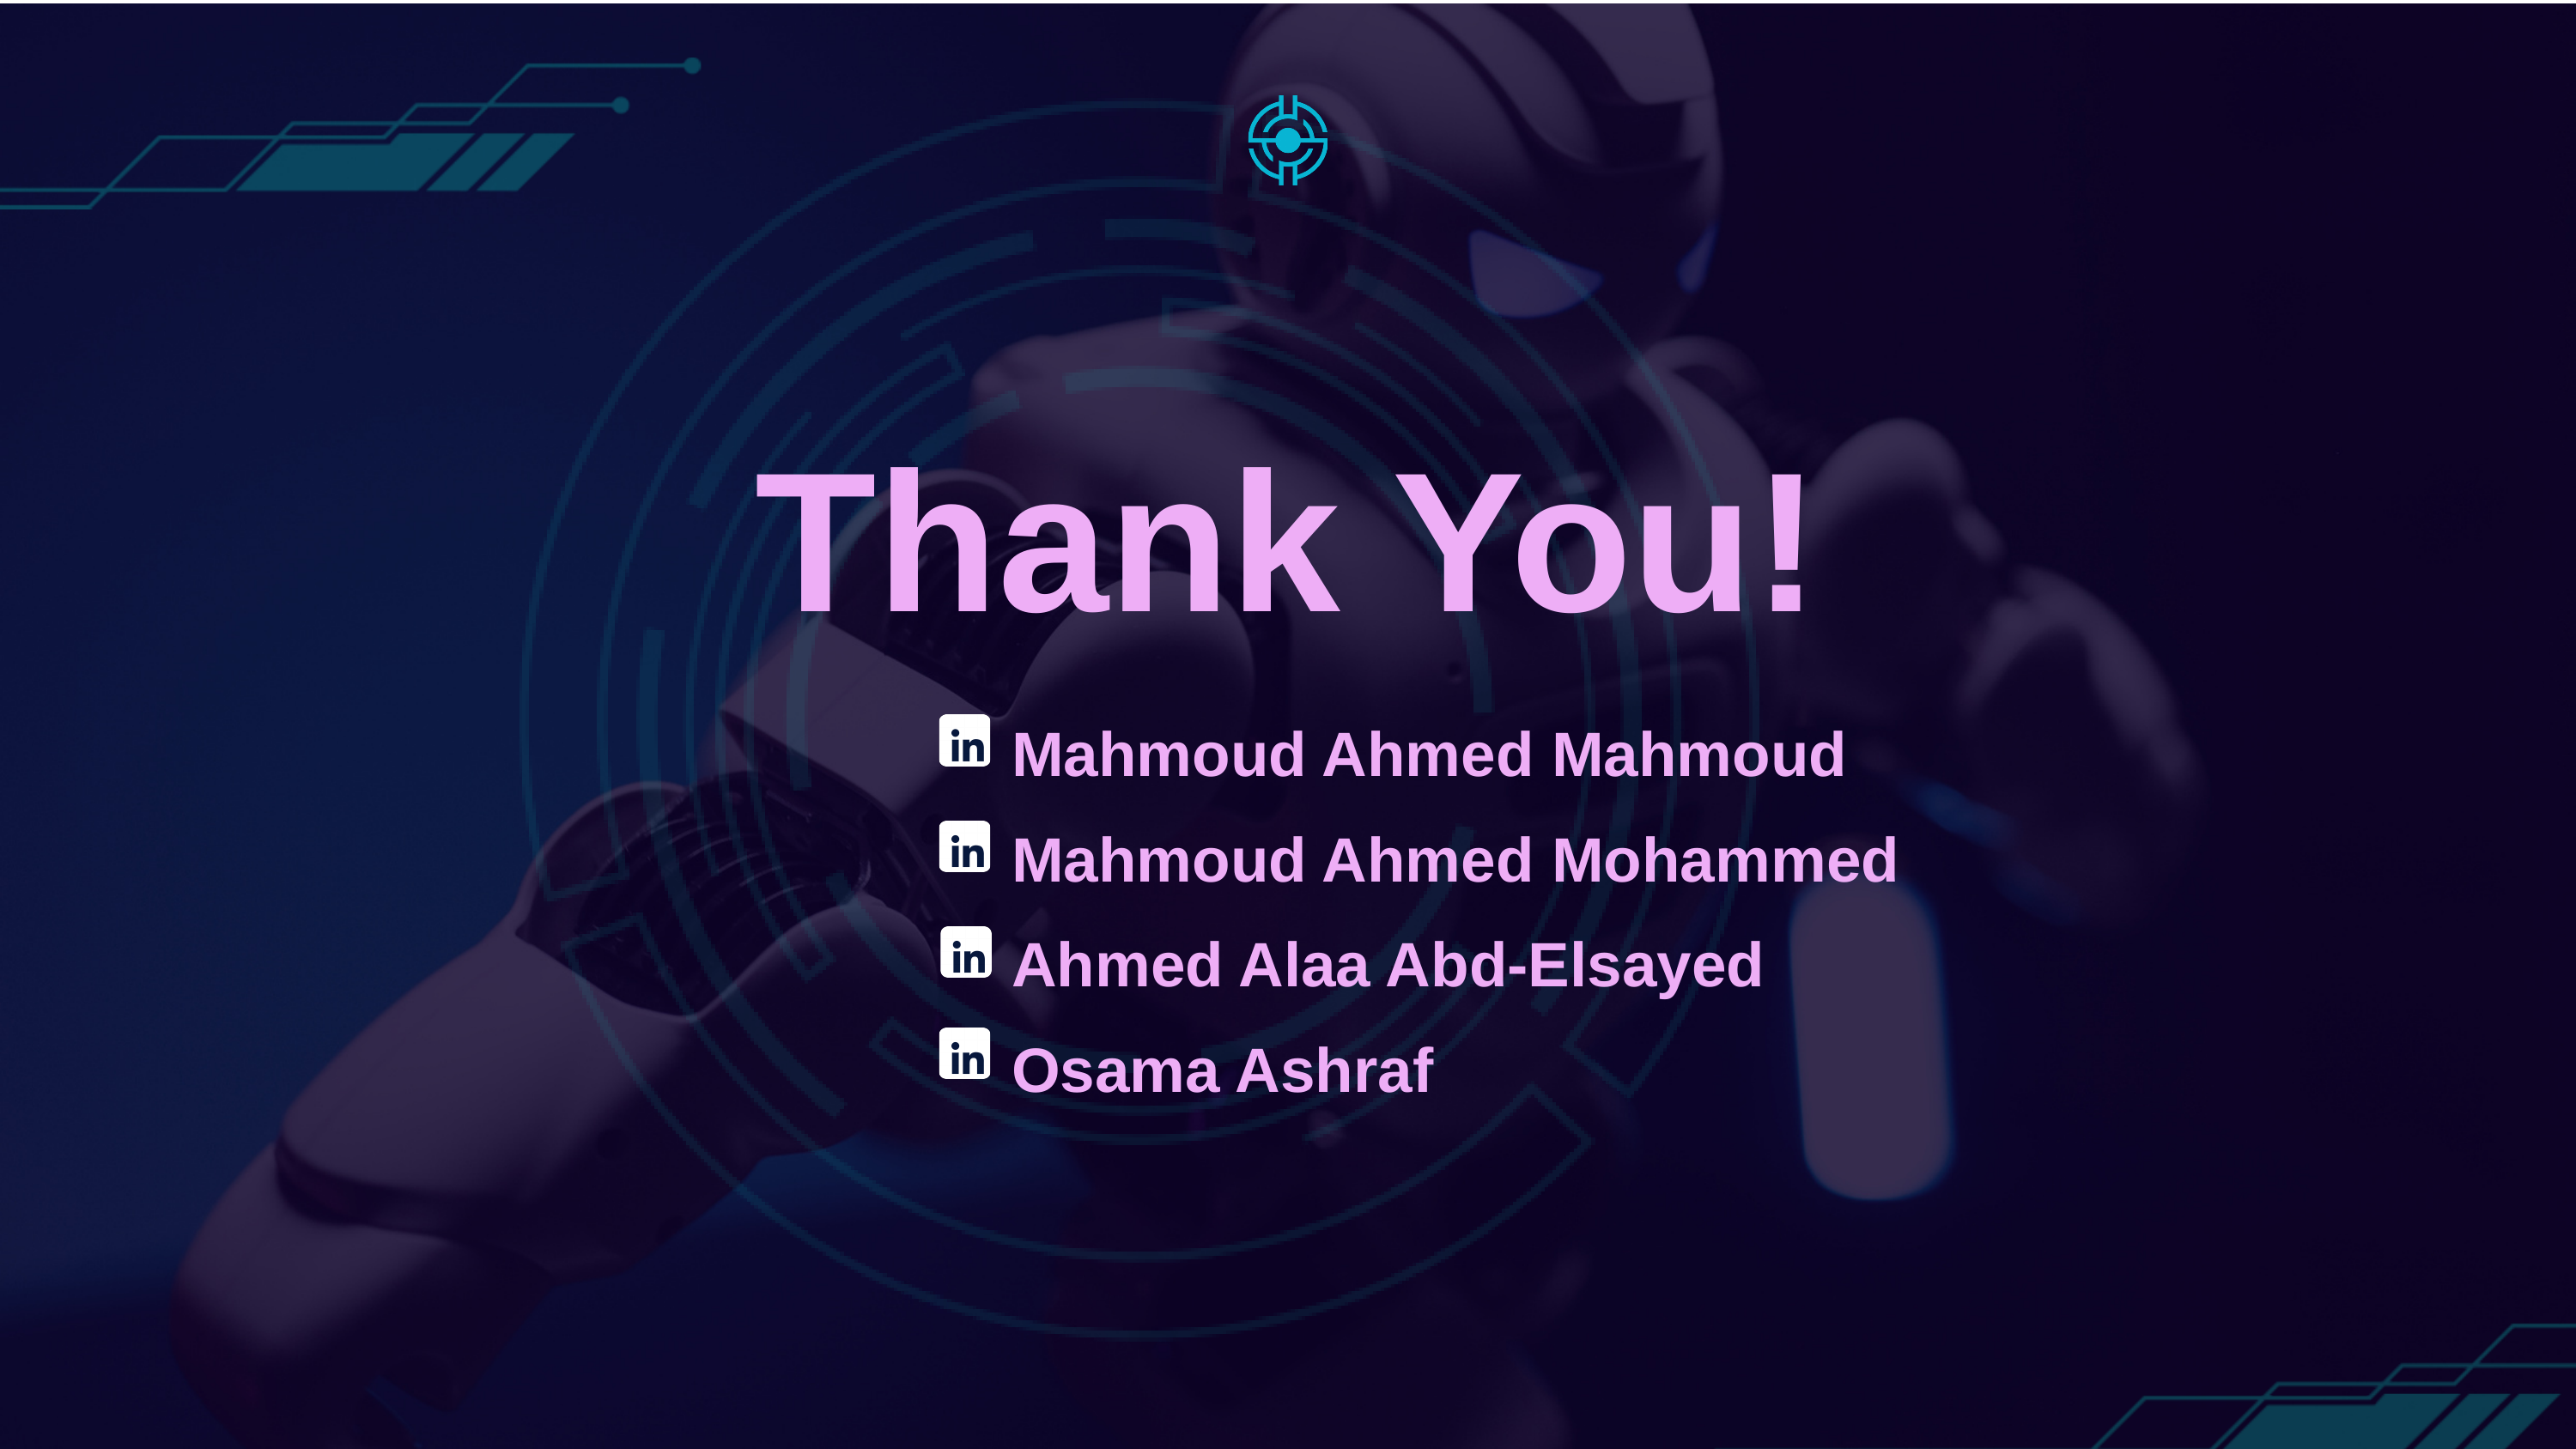

Thank You!
Mahmoud Ahmed Mahmoud
Mahmoud Ahmed Mohammed
Ahmed Alaa Abd-Elsayed
Osama Ashraf